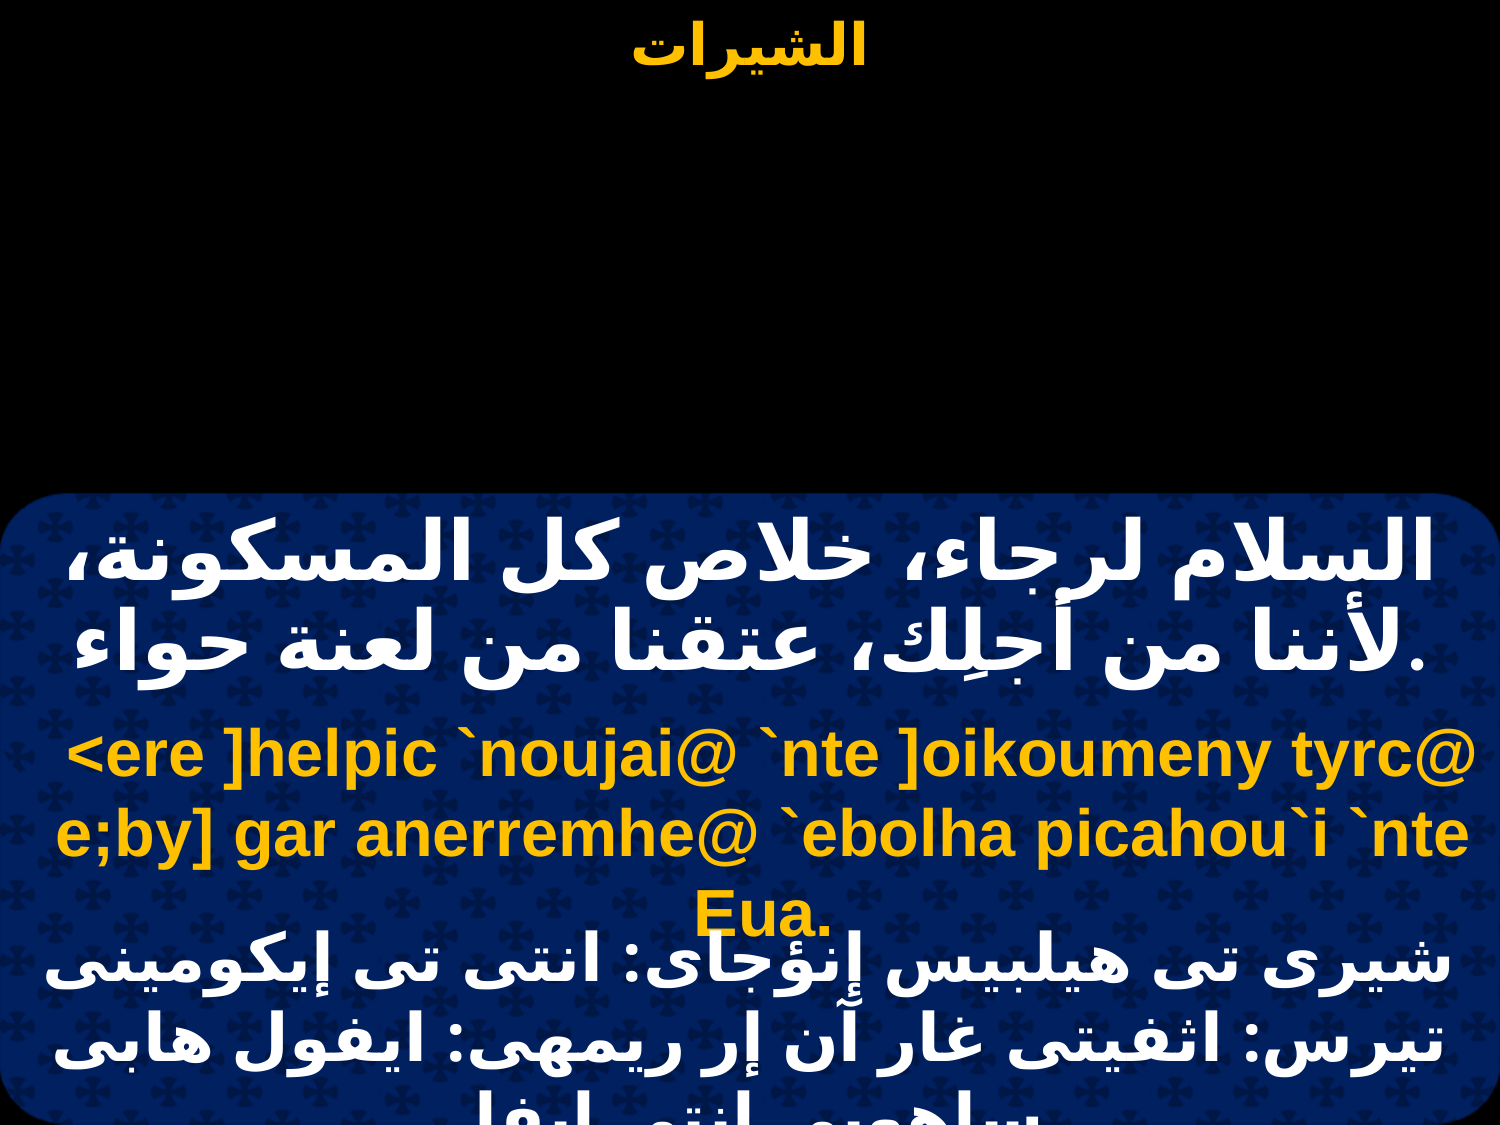

السلام لرجاء، خلاص كل المسكونة، لأننا من أجلِك، عتقنا من لعنة حواء.

 <ere ]helpic `noujai@ `nte ]oikoumeny tyrc@ e;by] gar anerremhe@ `ebolha picahou`i `nte Eua.

شيرى تى هيلبيس إنؤجاى: انتى تى إيكومينى تيرس: اثفيتى غار آن إر ريمهى: ايفول هابى ساهويى انتى ايفا.